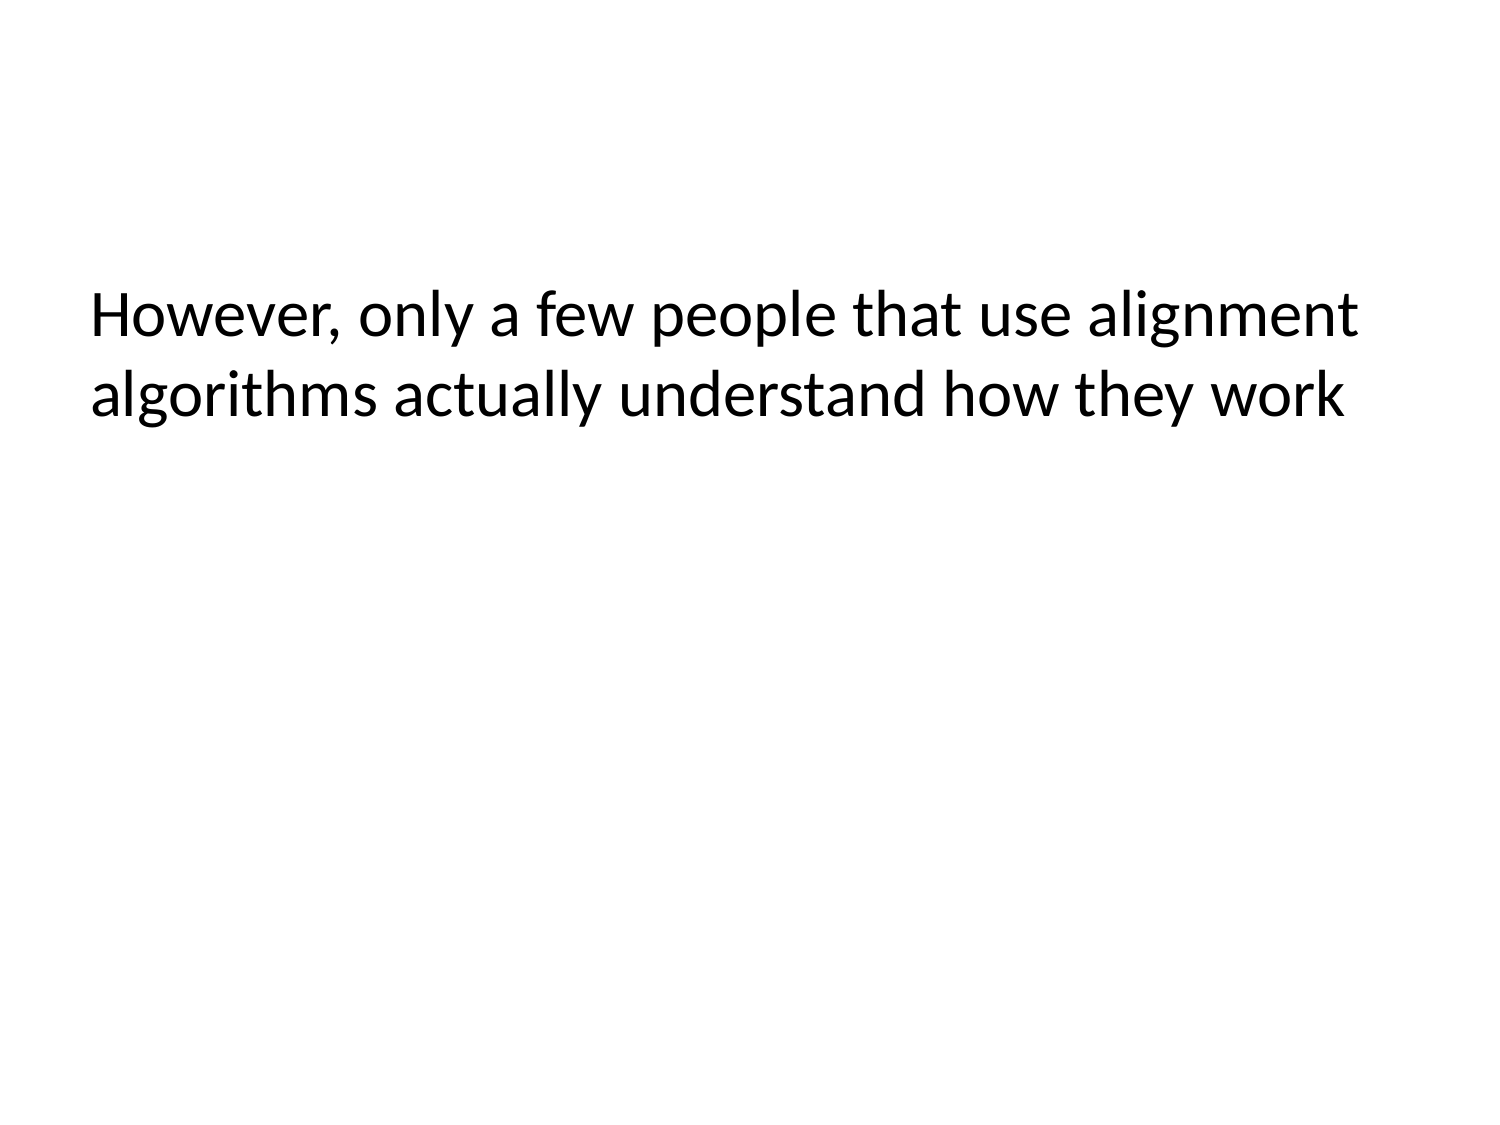

#
However, only a few people that use alignment algorithms actually understand how they work